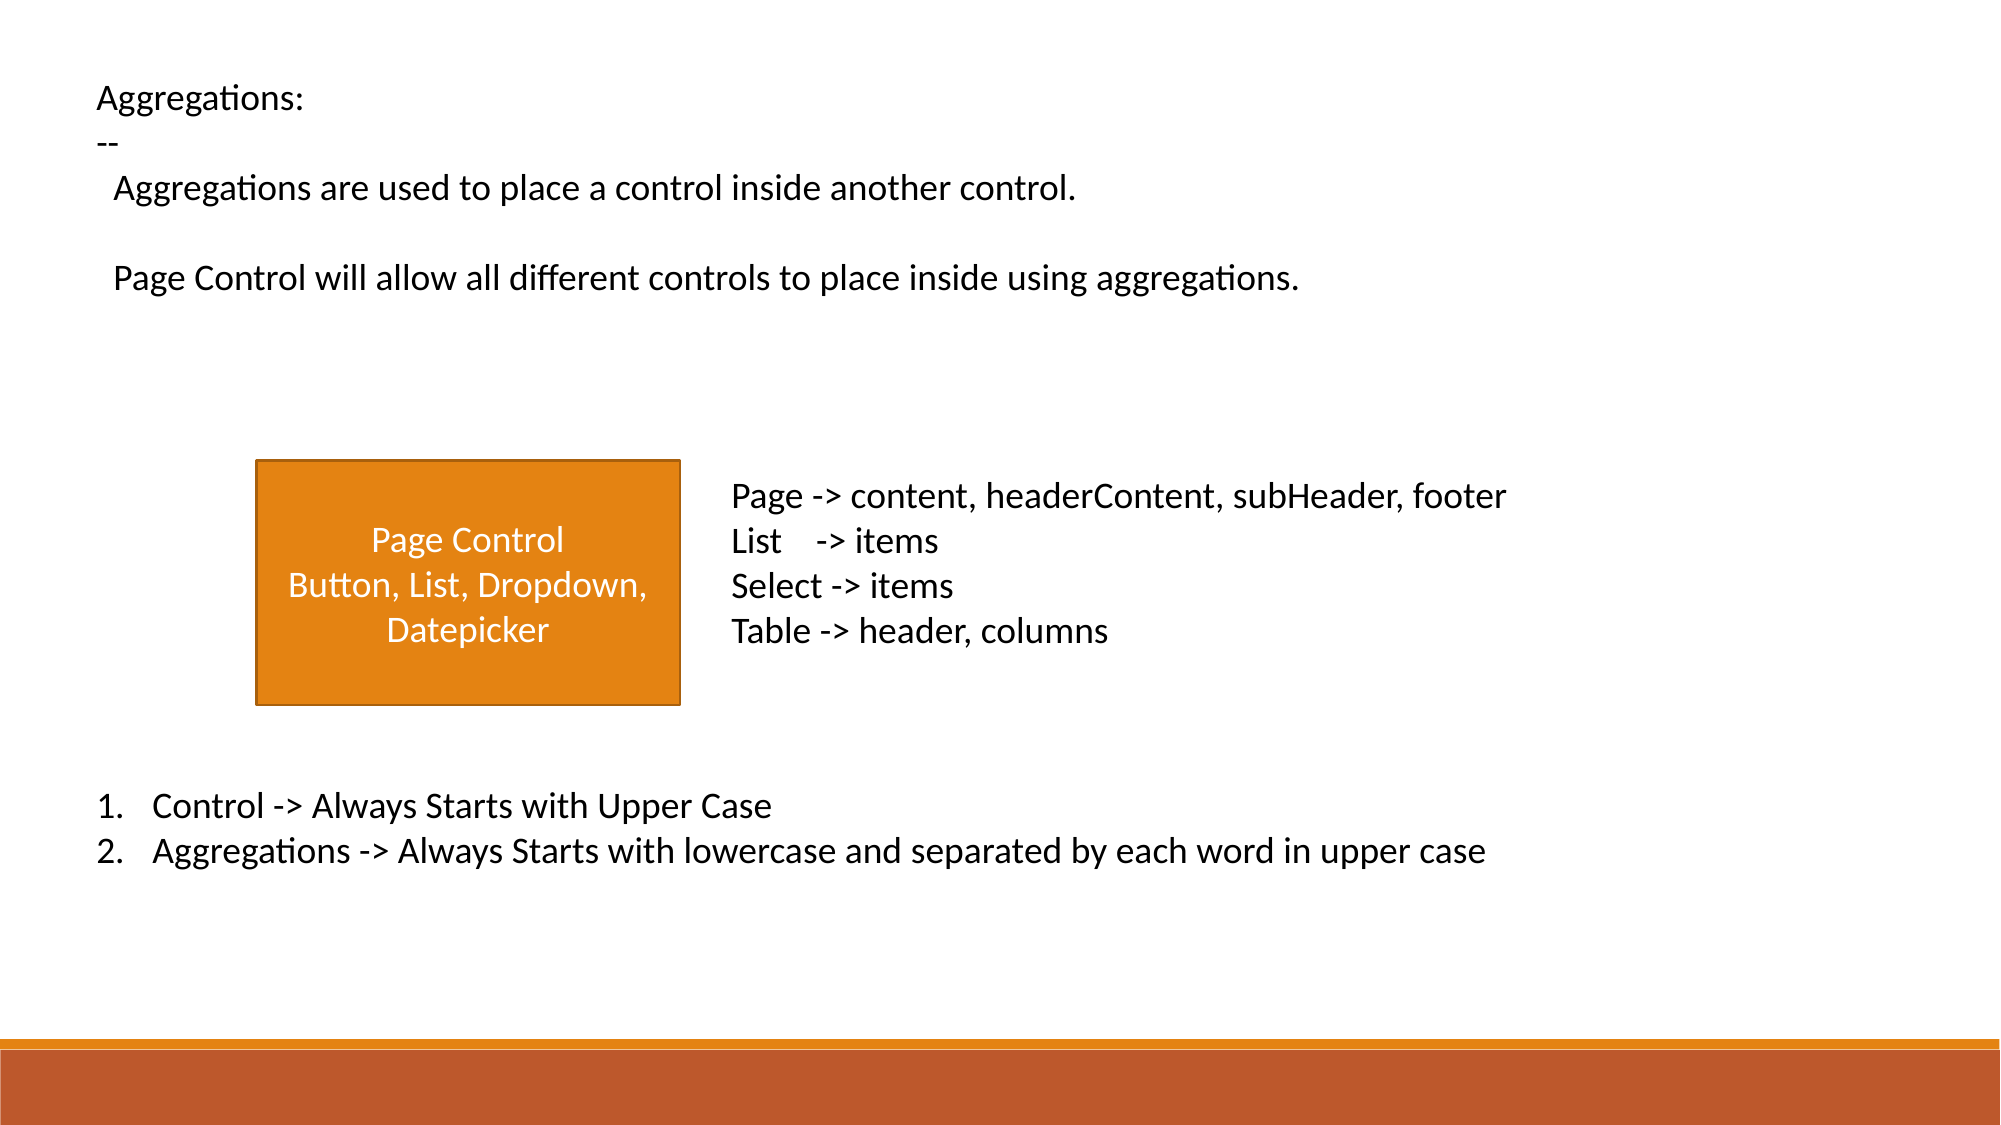

Aggregations:
--
  Aggregations are used to place a control inside another control.

  Page Control will allow all different controls to place inside using aggregations.

Page Control
Button, List, Dropdown, Datepicker
Page -> content, headerContent, subHeader, footer
List    -> items
Select -> items
Table -> header, columns
Control -> Always Starts with Upper Case
Aggregations -> Always Starts with lowercase and separated by each word in upper case